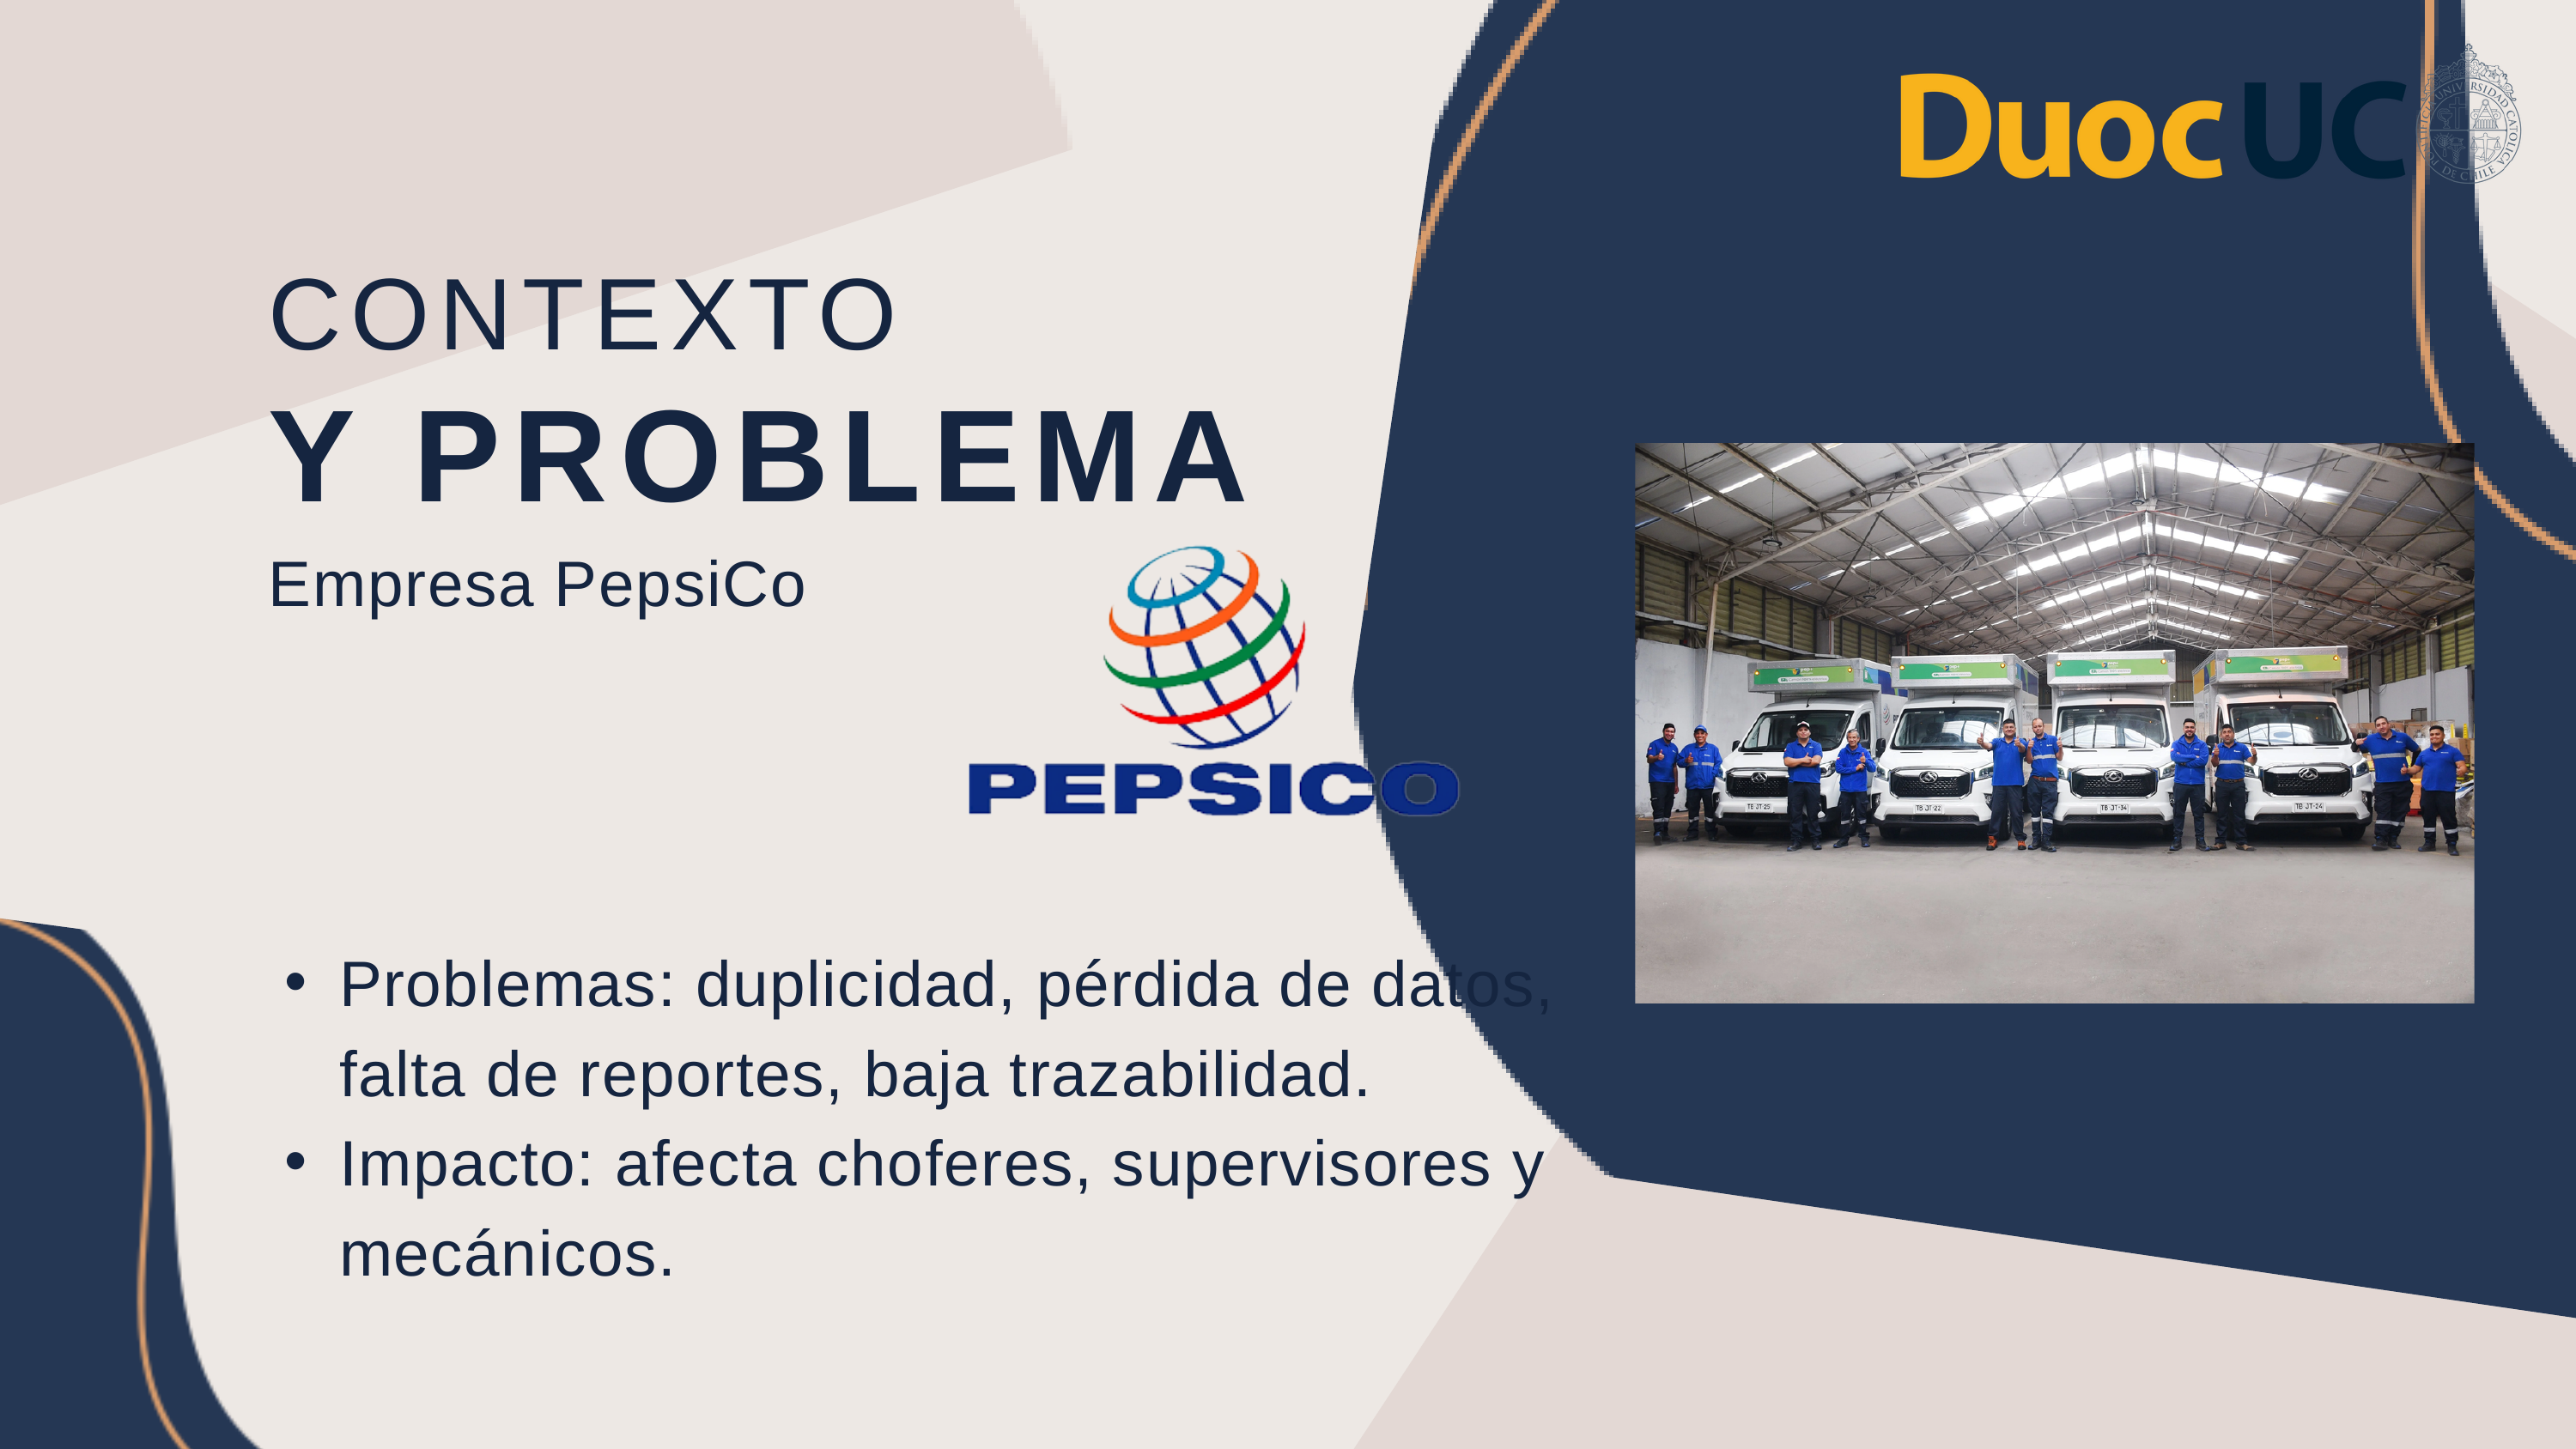

CONTEXTO

Y PROBLEMA

Empresa PepsiCo
Problemas: duplicidad, pérdida de datos, falta de reportes, baja trazabilidad.
Impacto: afecta choferes, supervisores y mecánicos.